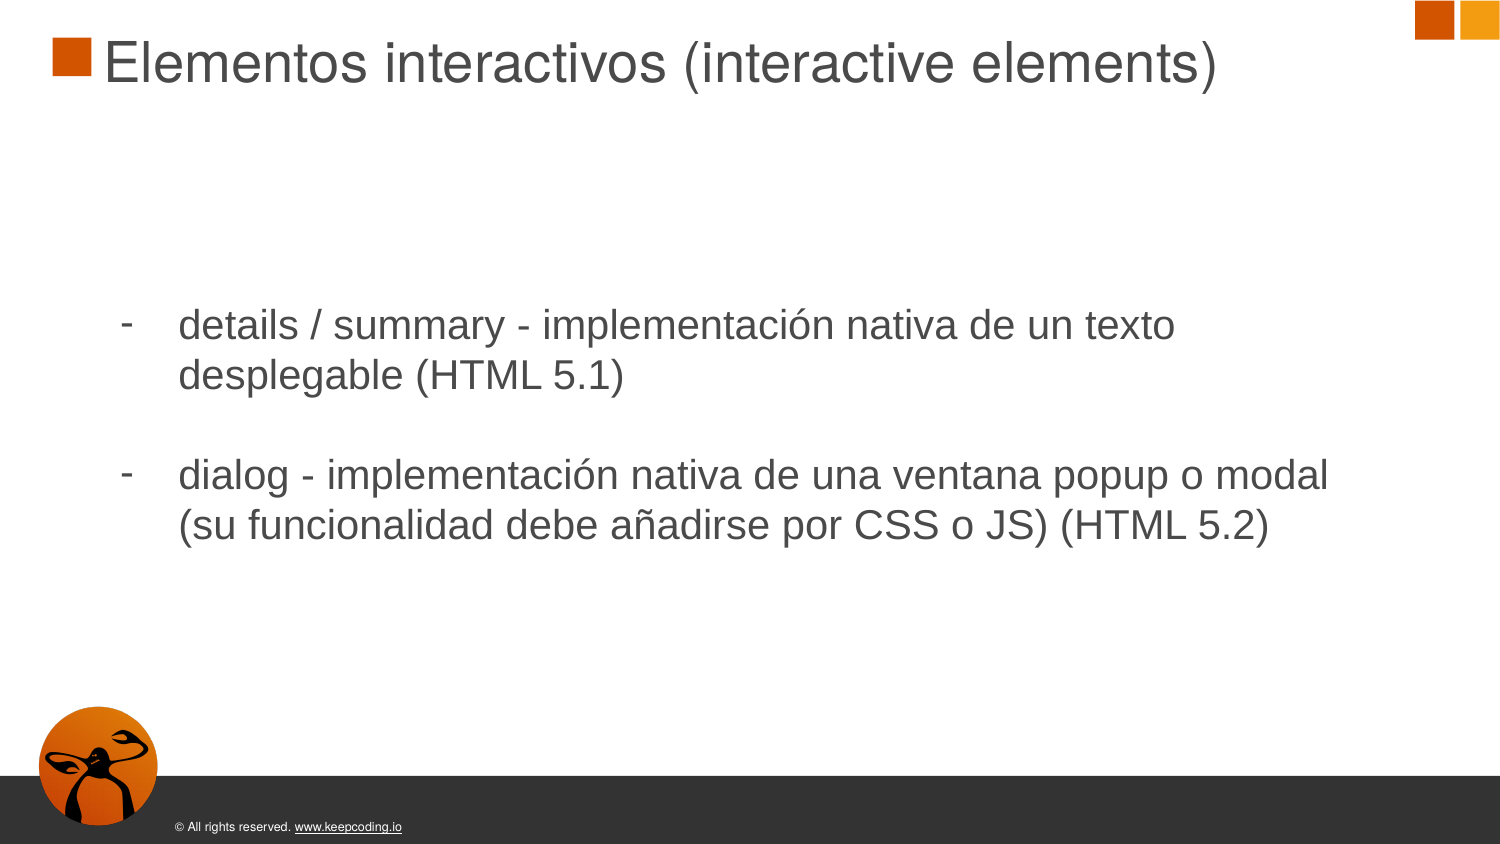

# Elementos interactivos (interactive elements)
details / summary - implementación nativa de un texto desplegable (HTML 5.1)

dialog - implementación nativa de una ventana popup o modal
(su funcionalidad debe añadirse por CSS o JS) (HTML 5.2)